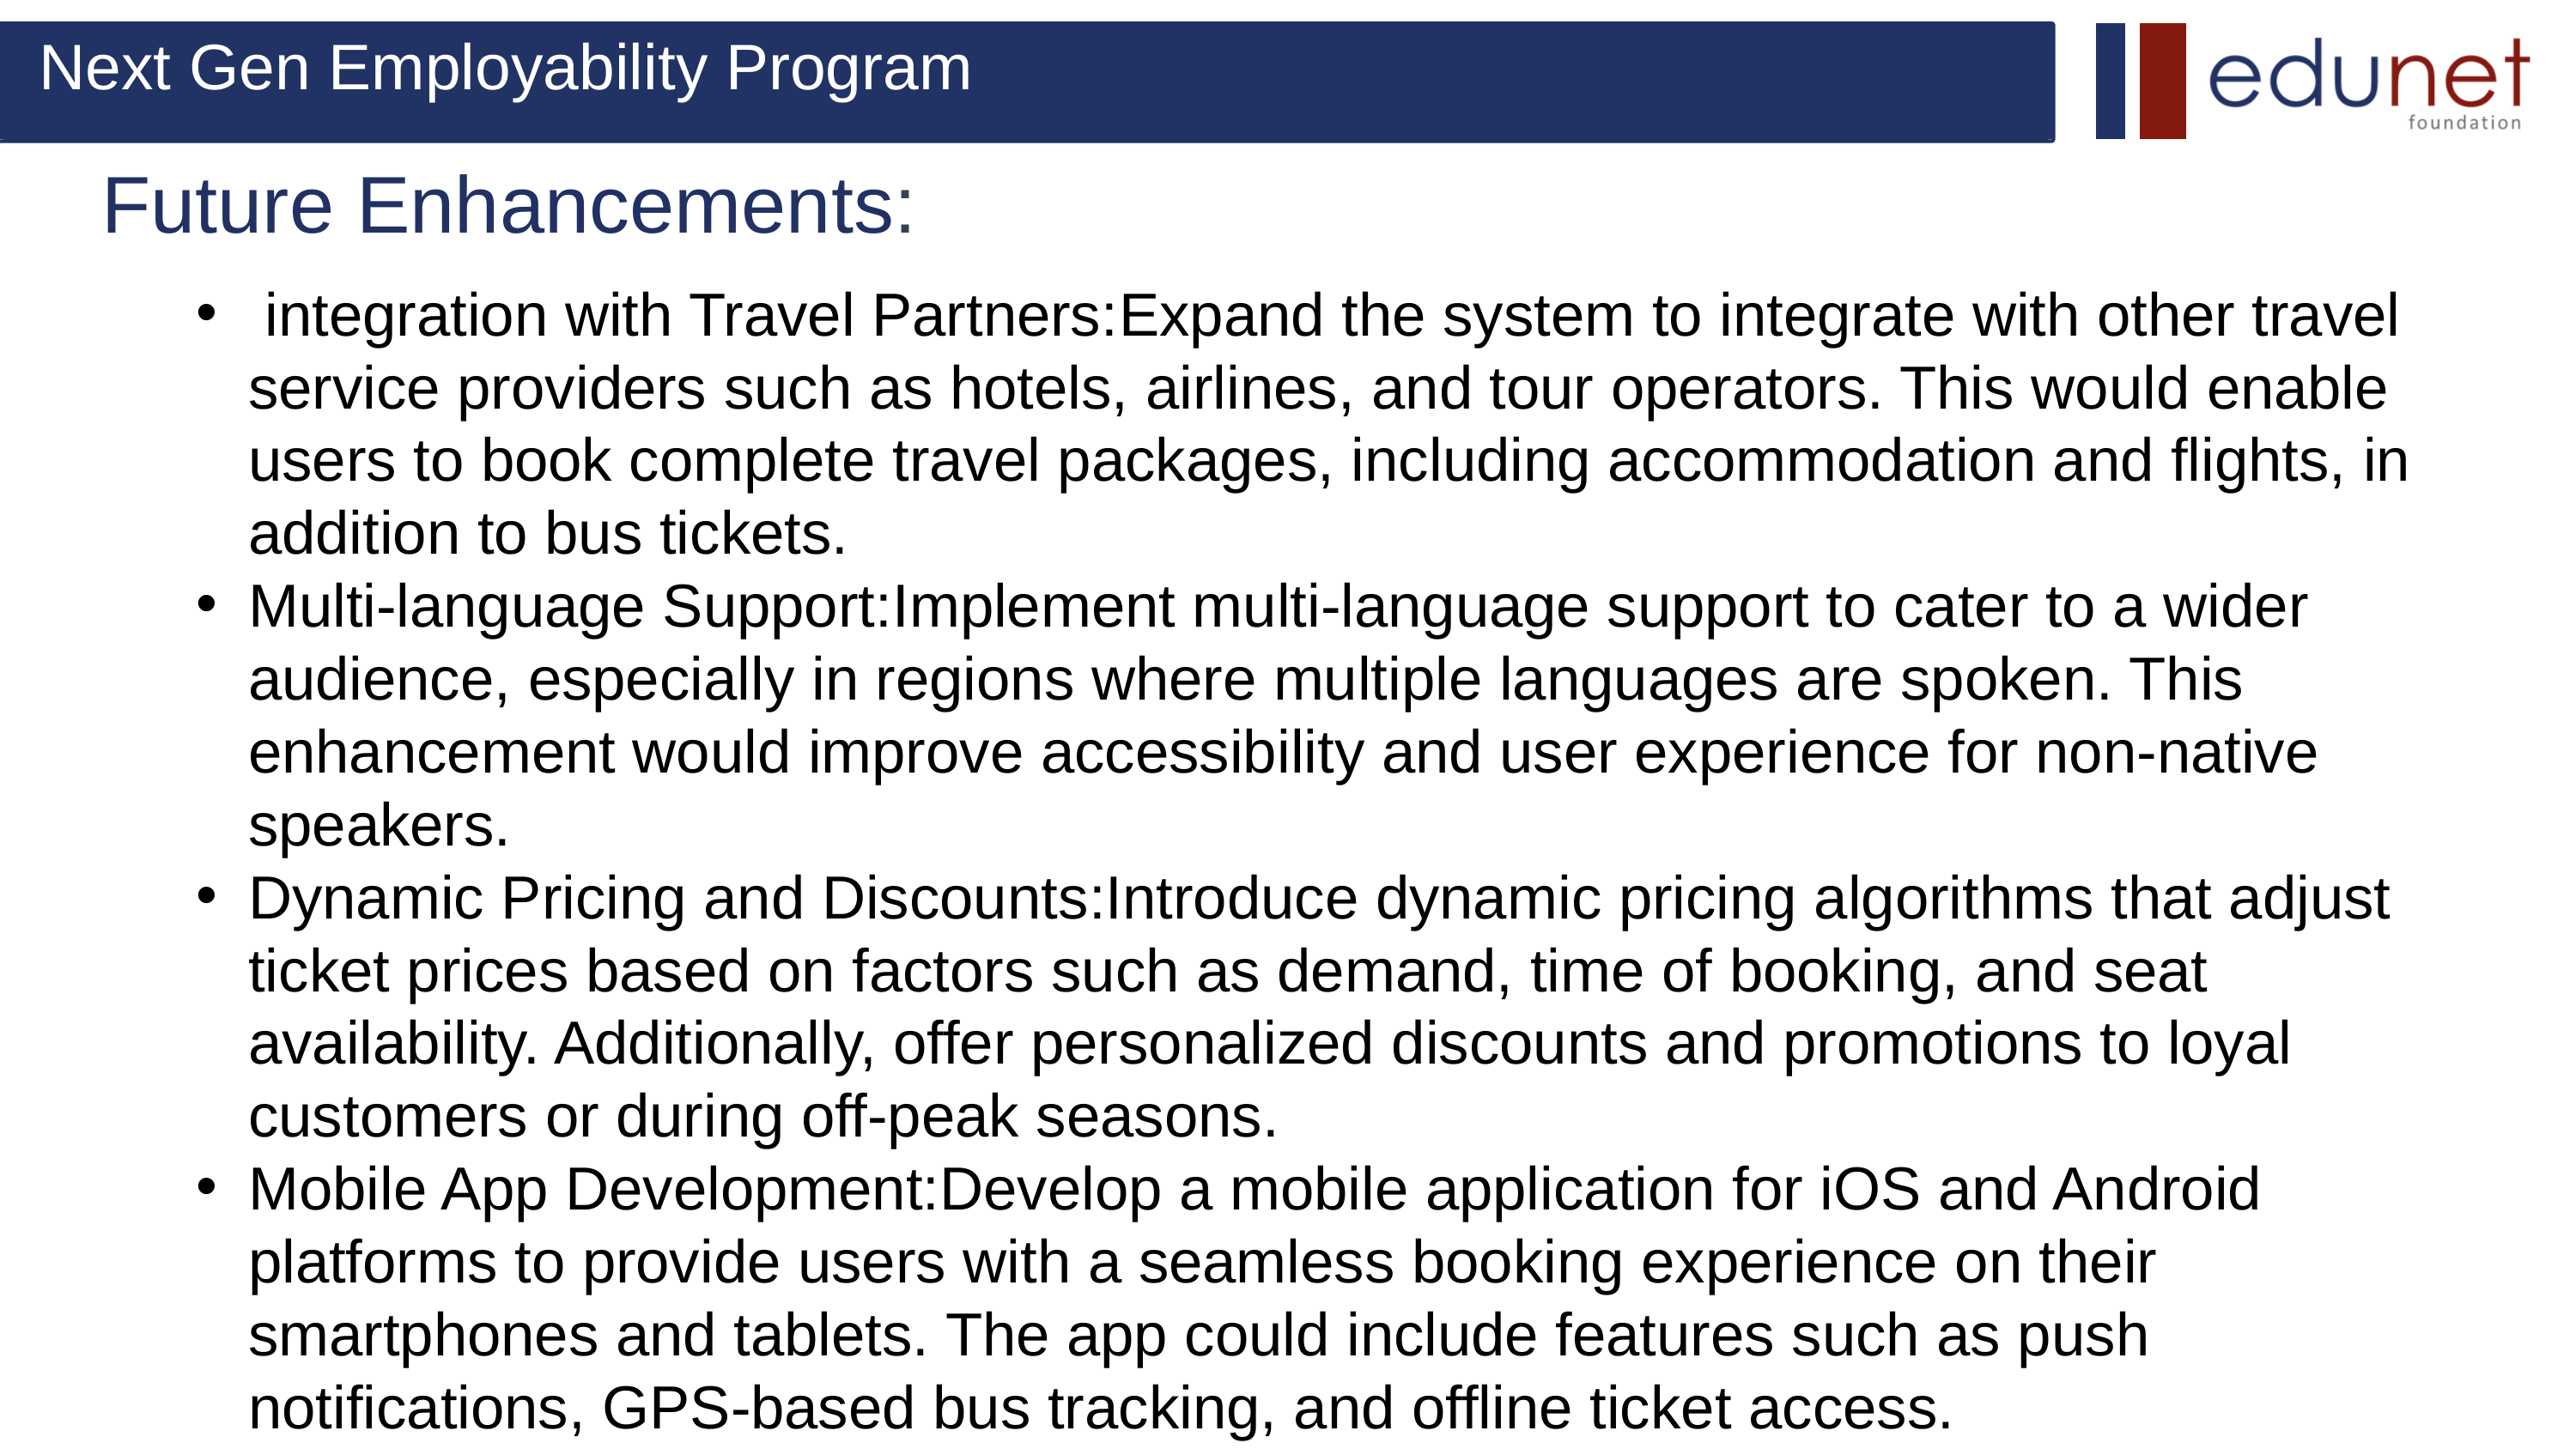

Next Gen Employability Program
Future Enhancements:

 integration with Travel Partners:Expand the system to integrate with other travel service providers such as hotels, airlines, and tour operators. This would enable users to book complete travel packages, including accommodation and flights, in addition to bus tickets.
Multi-language Support:Implement multi-language support to cater to a wider audience, especially in regions where multiple languages are spoken. This enhancement would improve accessibility and user experience for non-native speakers.
Dynamic Pricing and Discounts:Introduce dynamic pricing algorithms that adjust ticket prices based on factors such as demand, time of booking, and seat availability. Additionally, offer personalized discounts and promotions to loyal customers or during off-peak seasons.
Mobile App Development:Develop a mobile application for iOS and Android platforms to provide users with a seamless booking experience on their smartphones and tablets. The app could include features such as push notifications, GPS-based bus tracking, and offline ticket access.